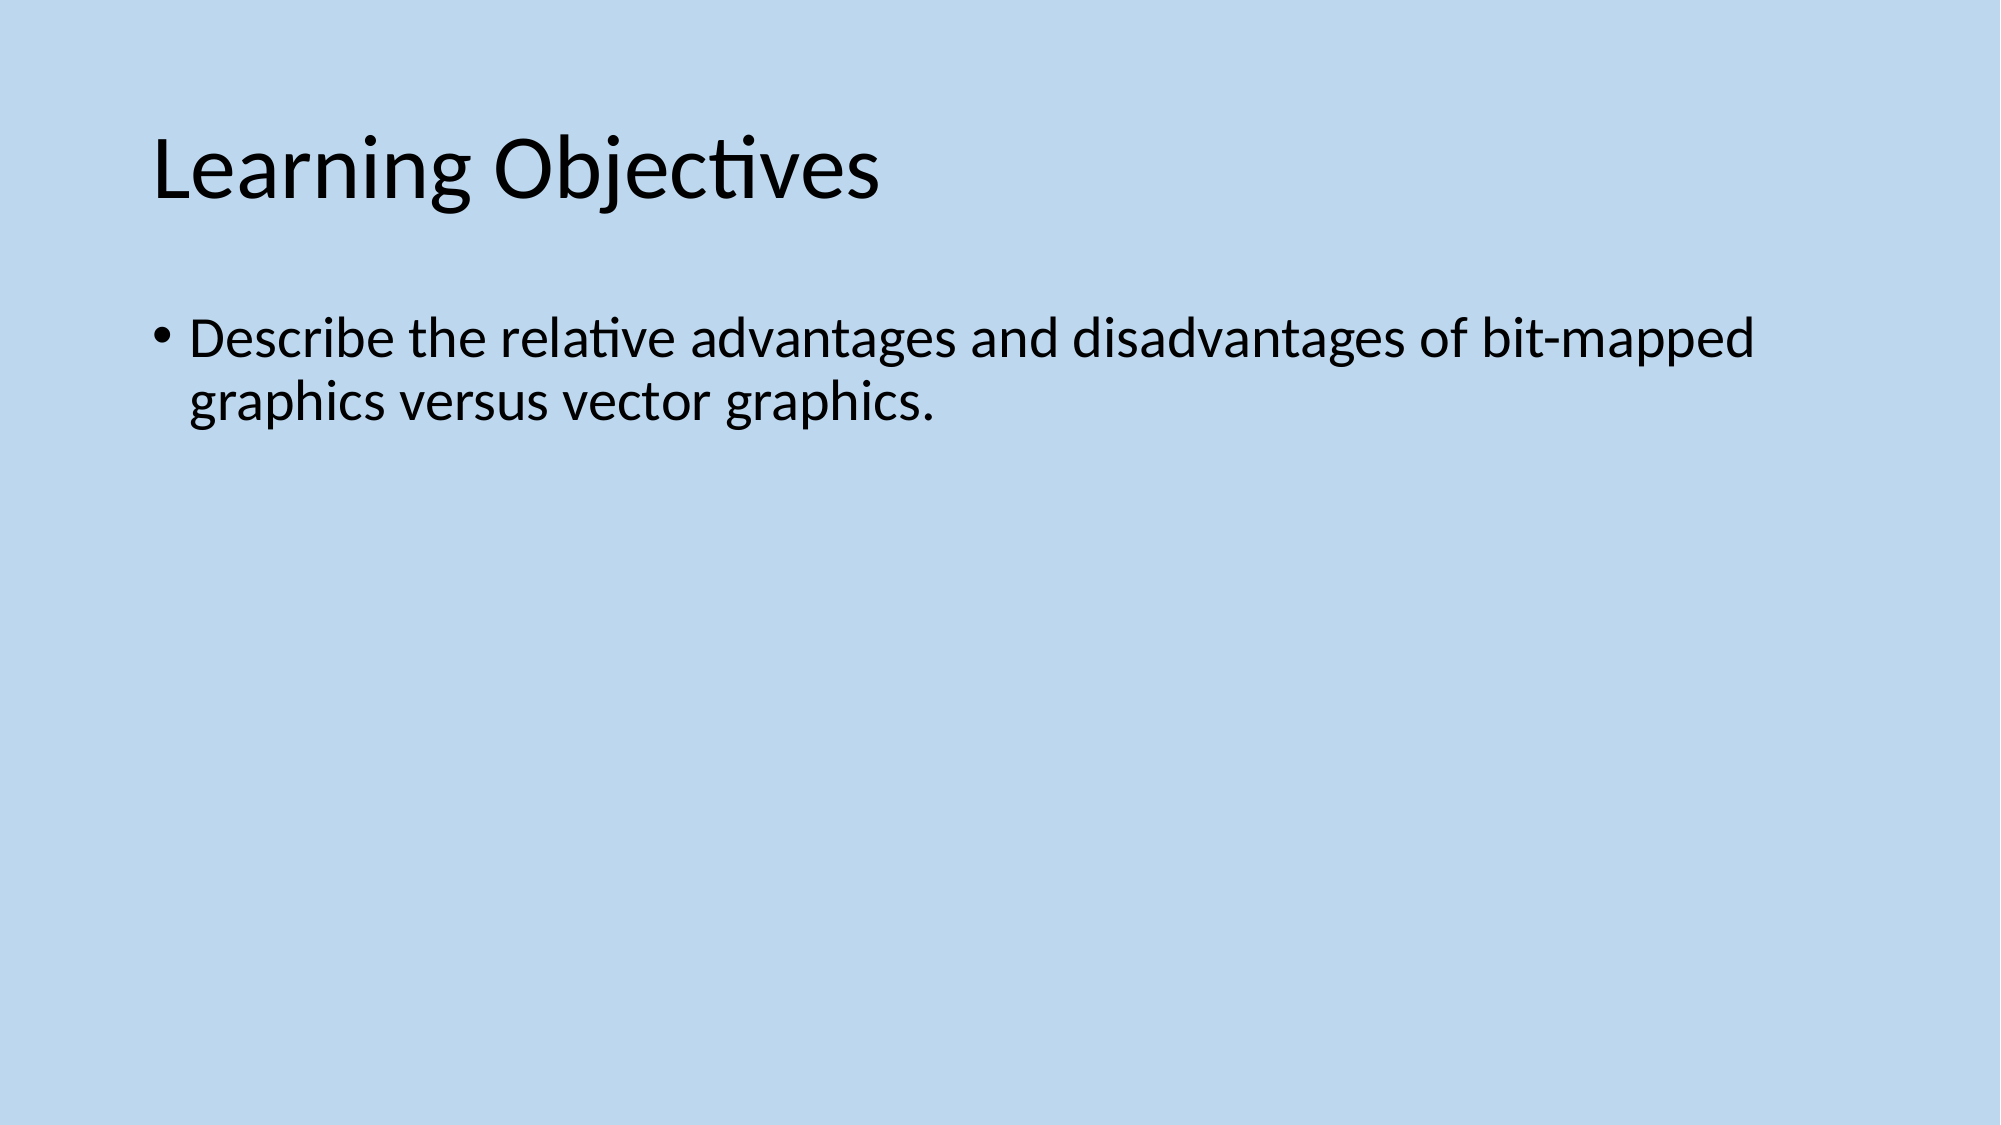

# Learning Objectives
Describe the relative advantages and disadvantages of bit-mapped graphics versus vector graphics.